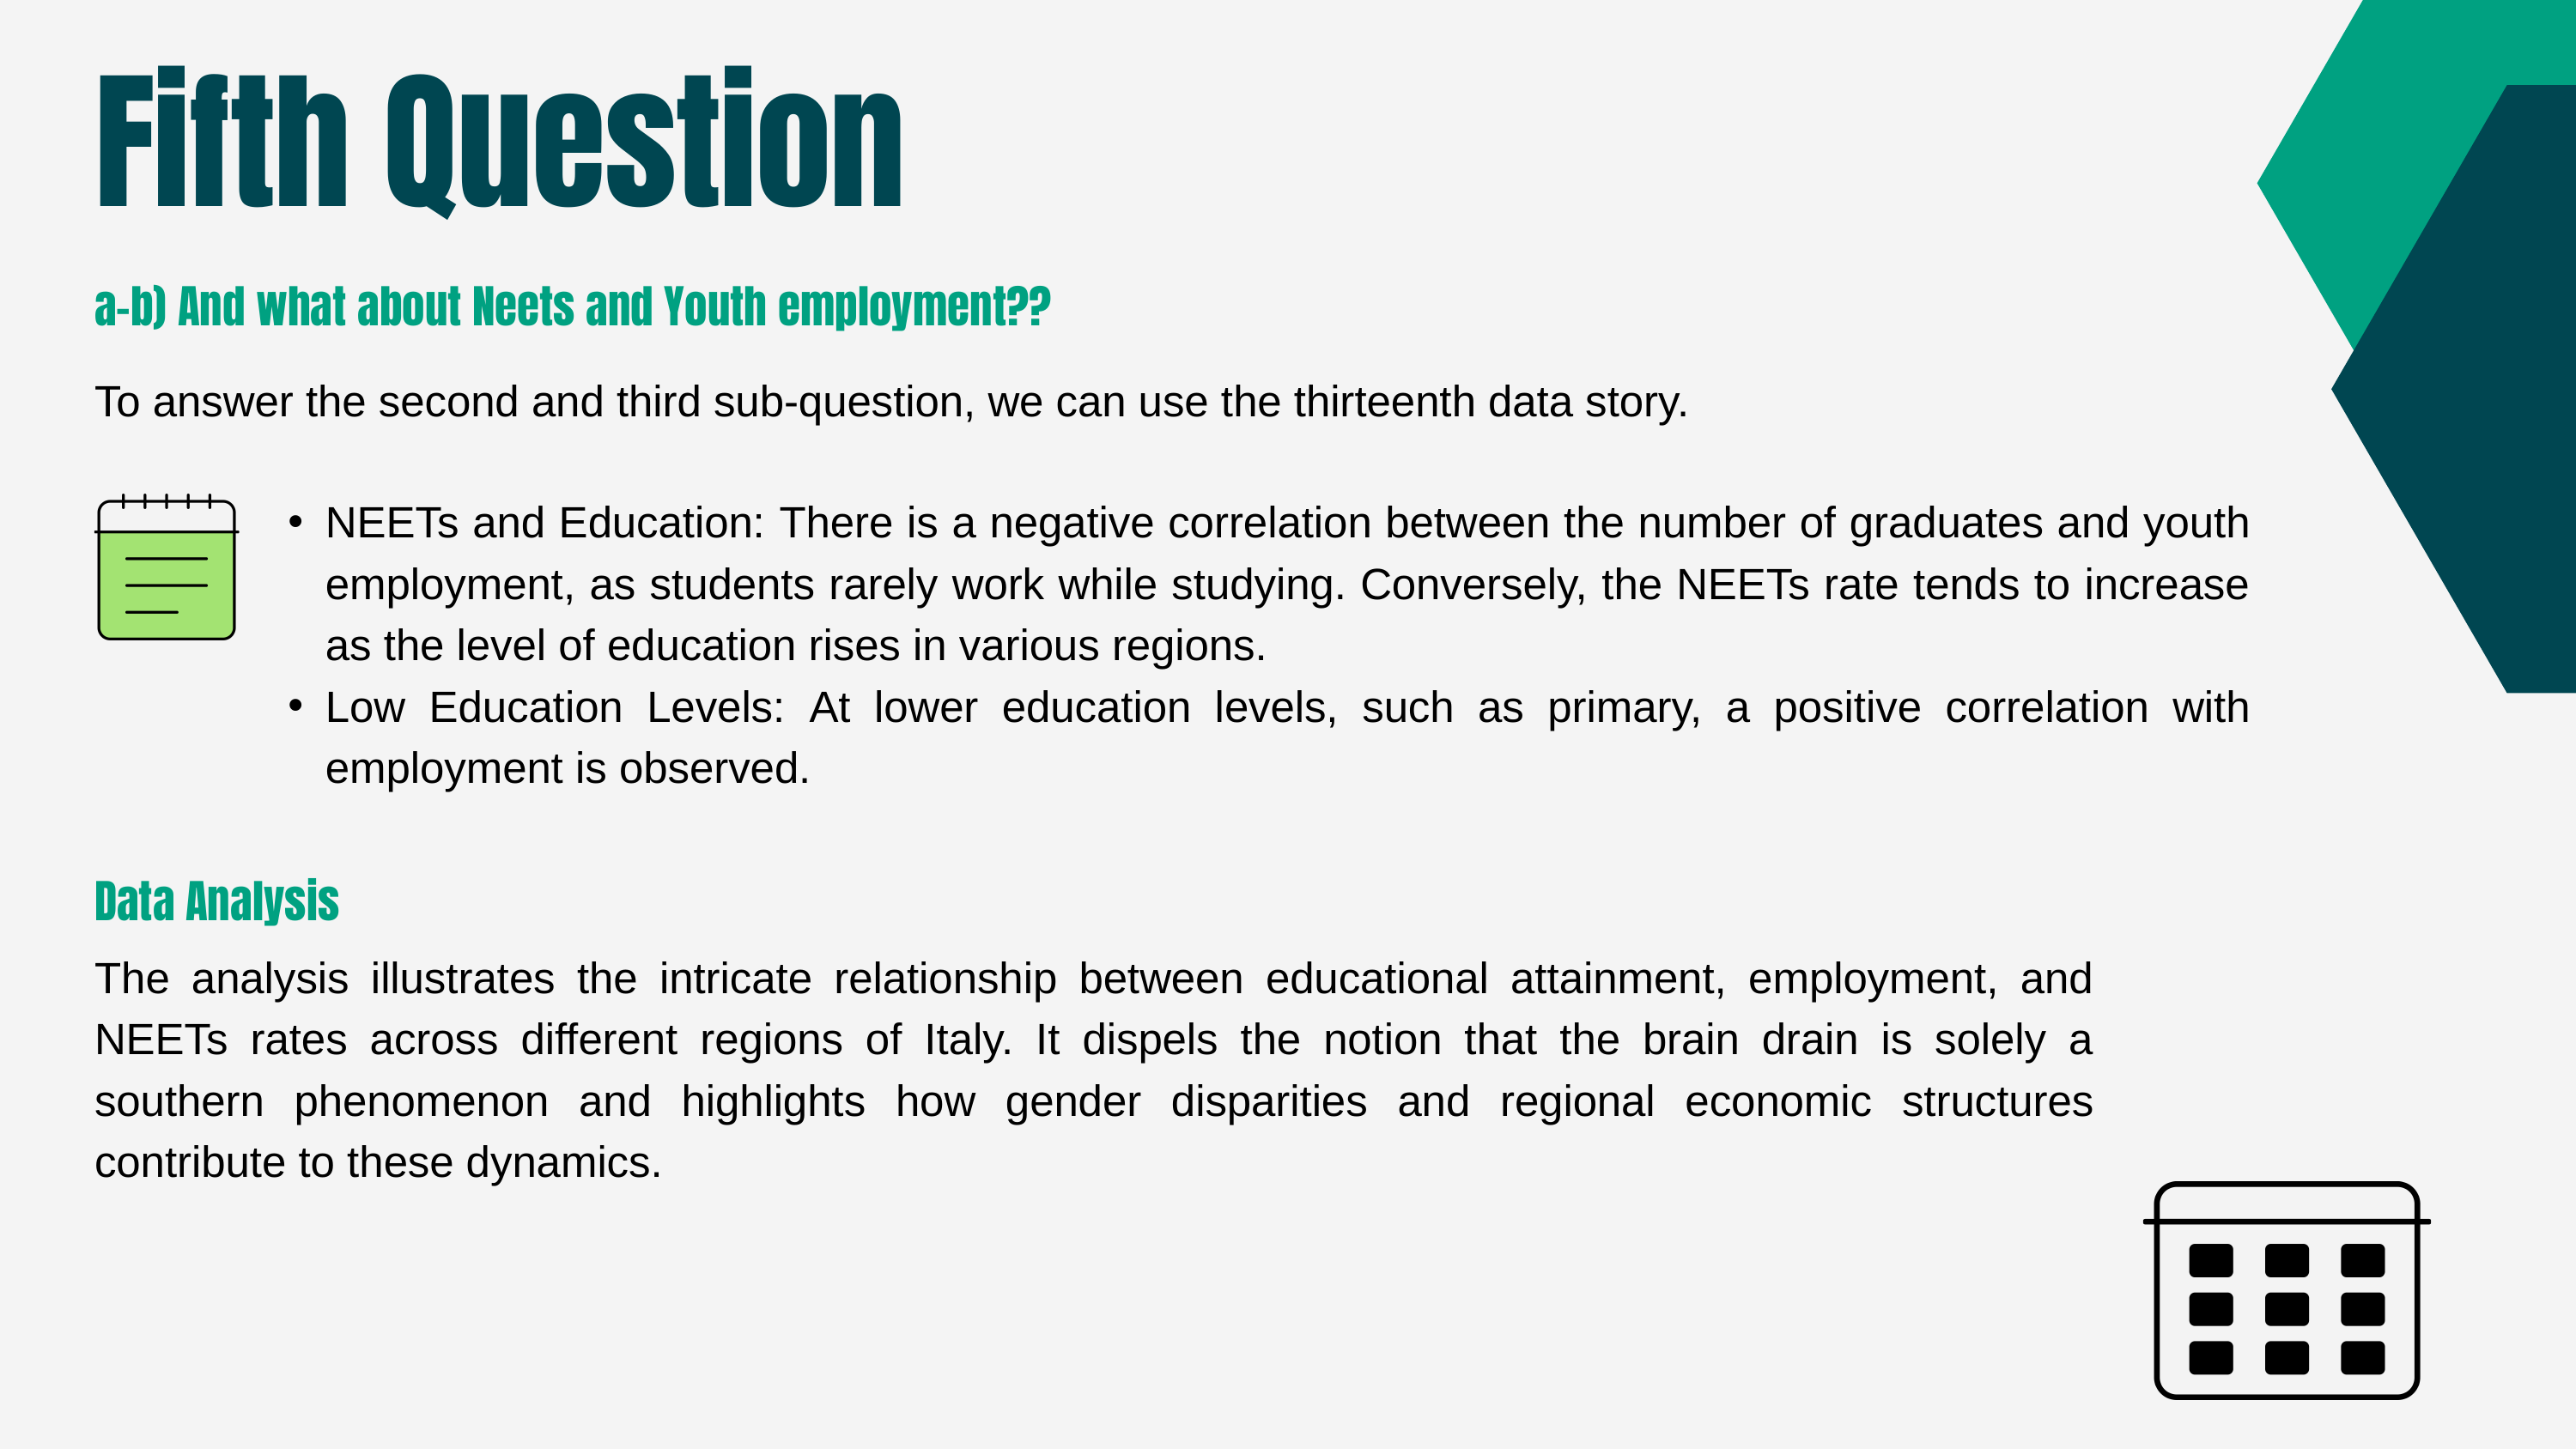

Fifth Question

a-b) And what about Neets and Youth employment??
To answer the second and third sub-question, we can use the thirteenth data story.
NEETs and Education: There is a negative correlation between the number of graduates and youth employment, as students rarely work while studying. Conversely, the NEETs rate tends to increase as the level of education rises in various regions.
Low Education Levels: At lower education levels, such as primary, a positive correlation with employment is observed.

Data Analysis
The analysis illustrates the intricate relationship between educational attainment, employment, and NEETs rates across different regions of Italy. It dispels the notion that the brain drain is solely a southern phenomenon and highlights how gender disparities and regional economic structures contribute to these dynamics.